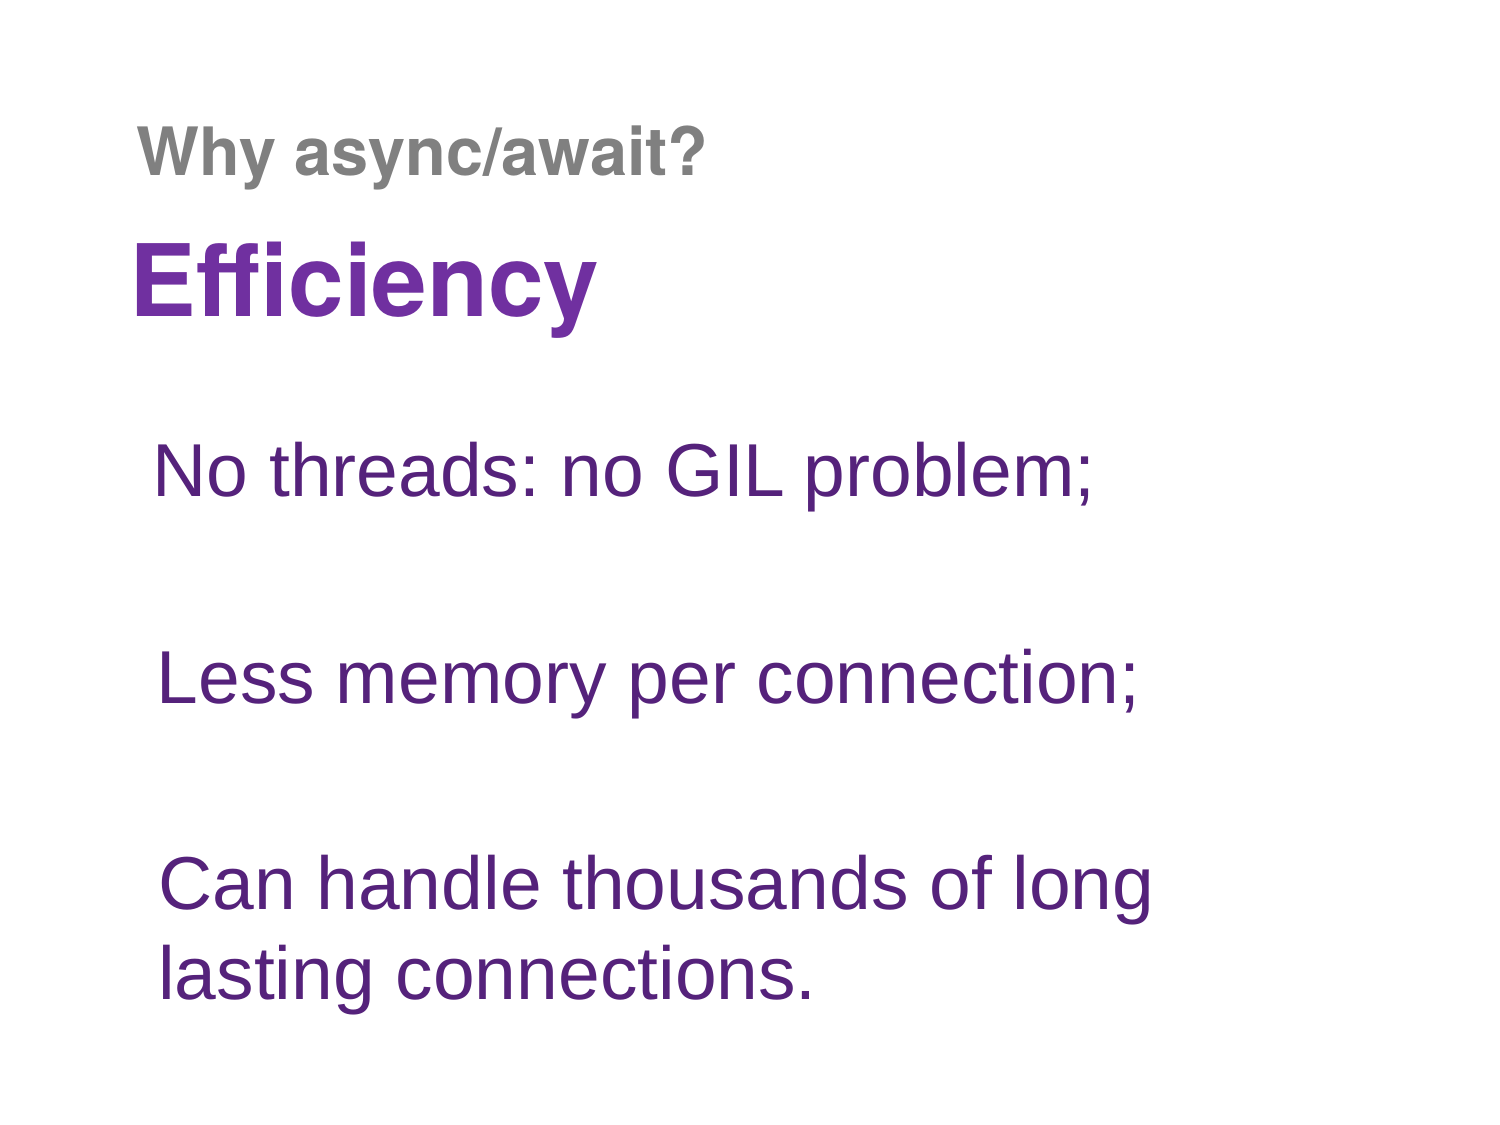

Why async/await?
Efficiency
No threads: no GIL problem;
Less memory per connection;
Can handle thousands of long
lasting connections.